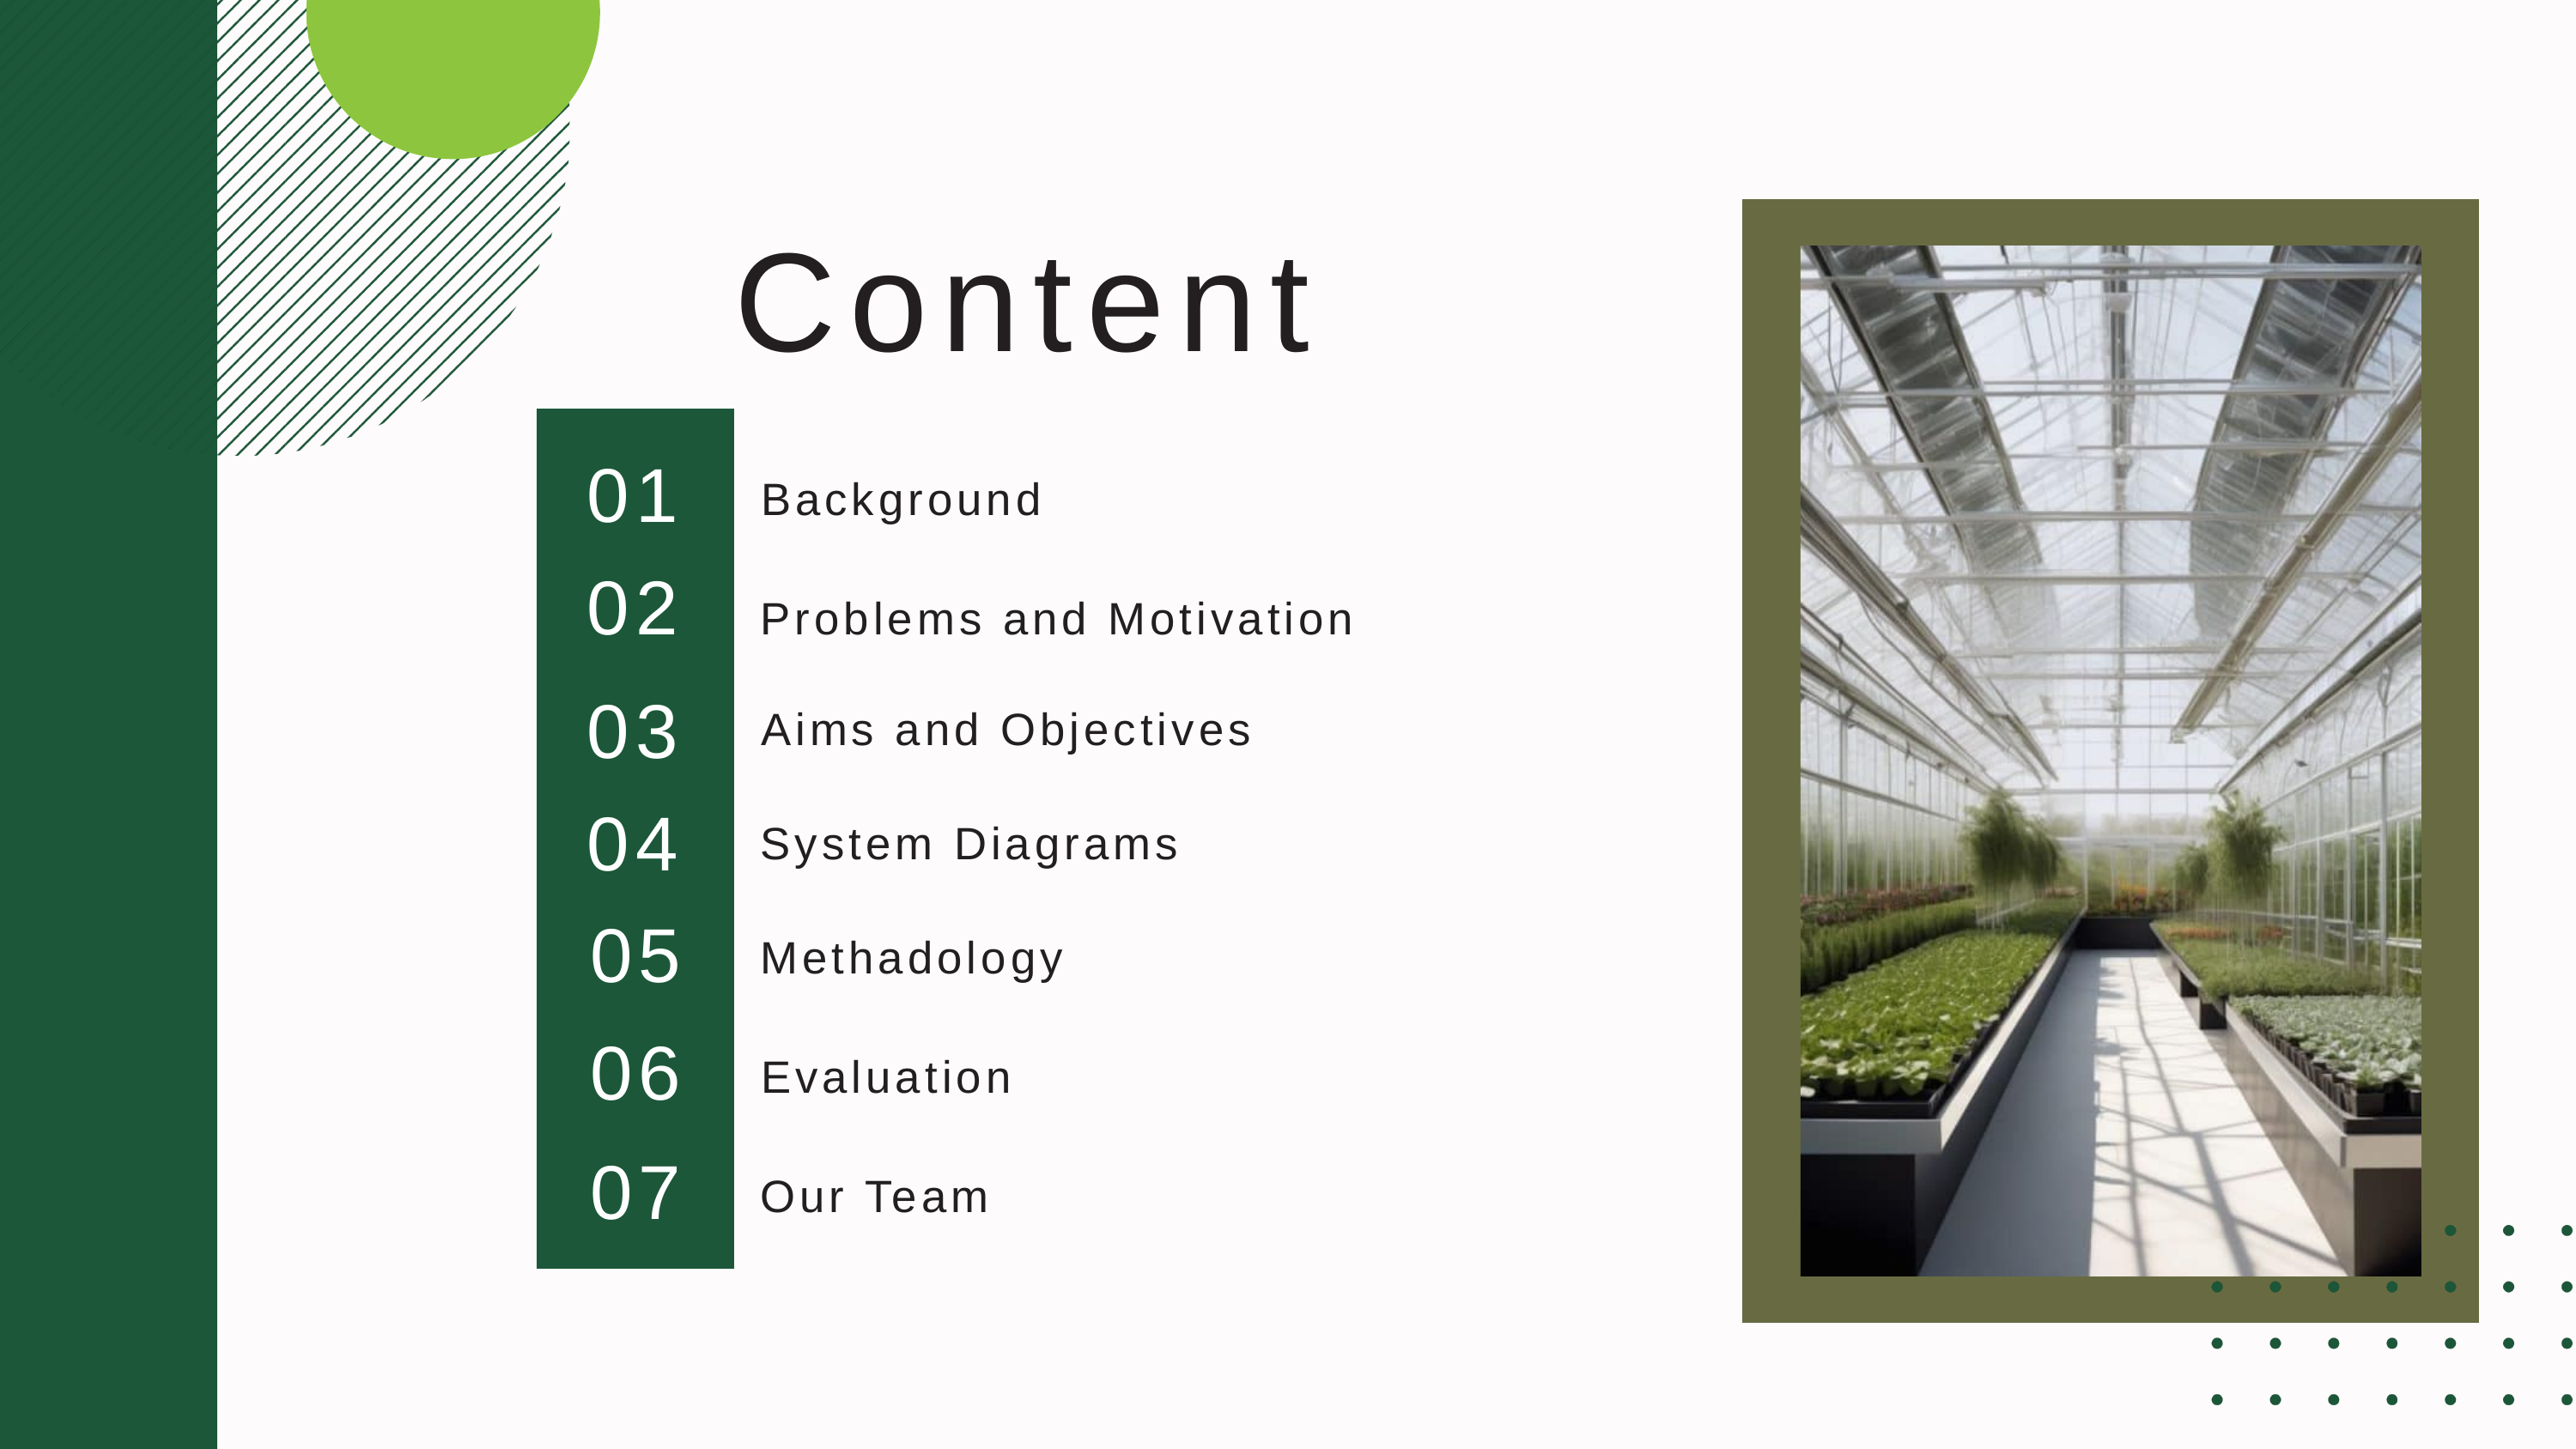

Content

01
Background
02
Problems and Motivation
03
Aims and Objectives
04
System Diagrams
05
Methadology
06
Evaluation
07
Our Team